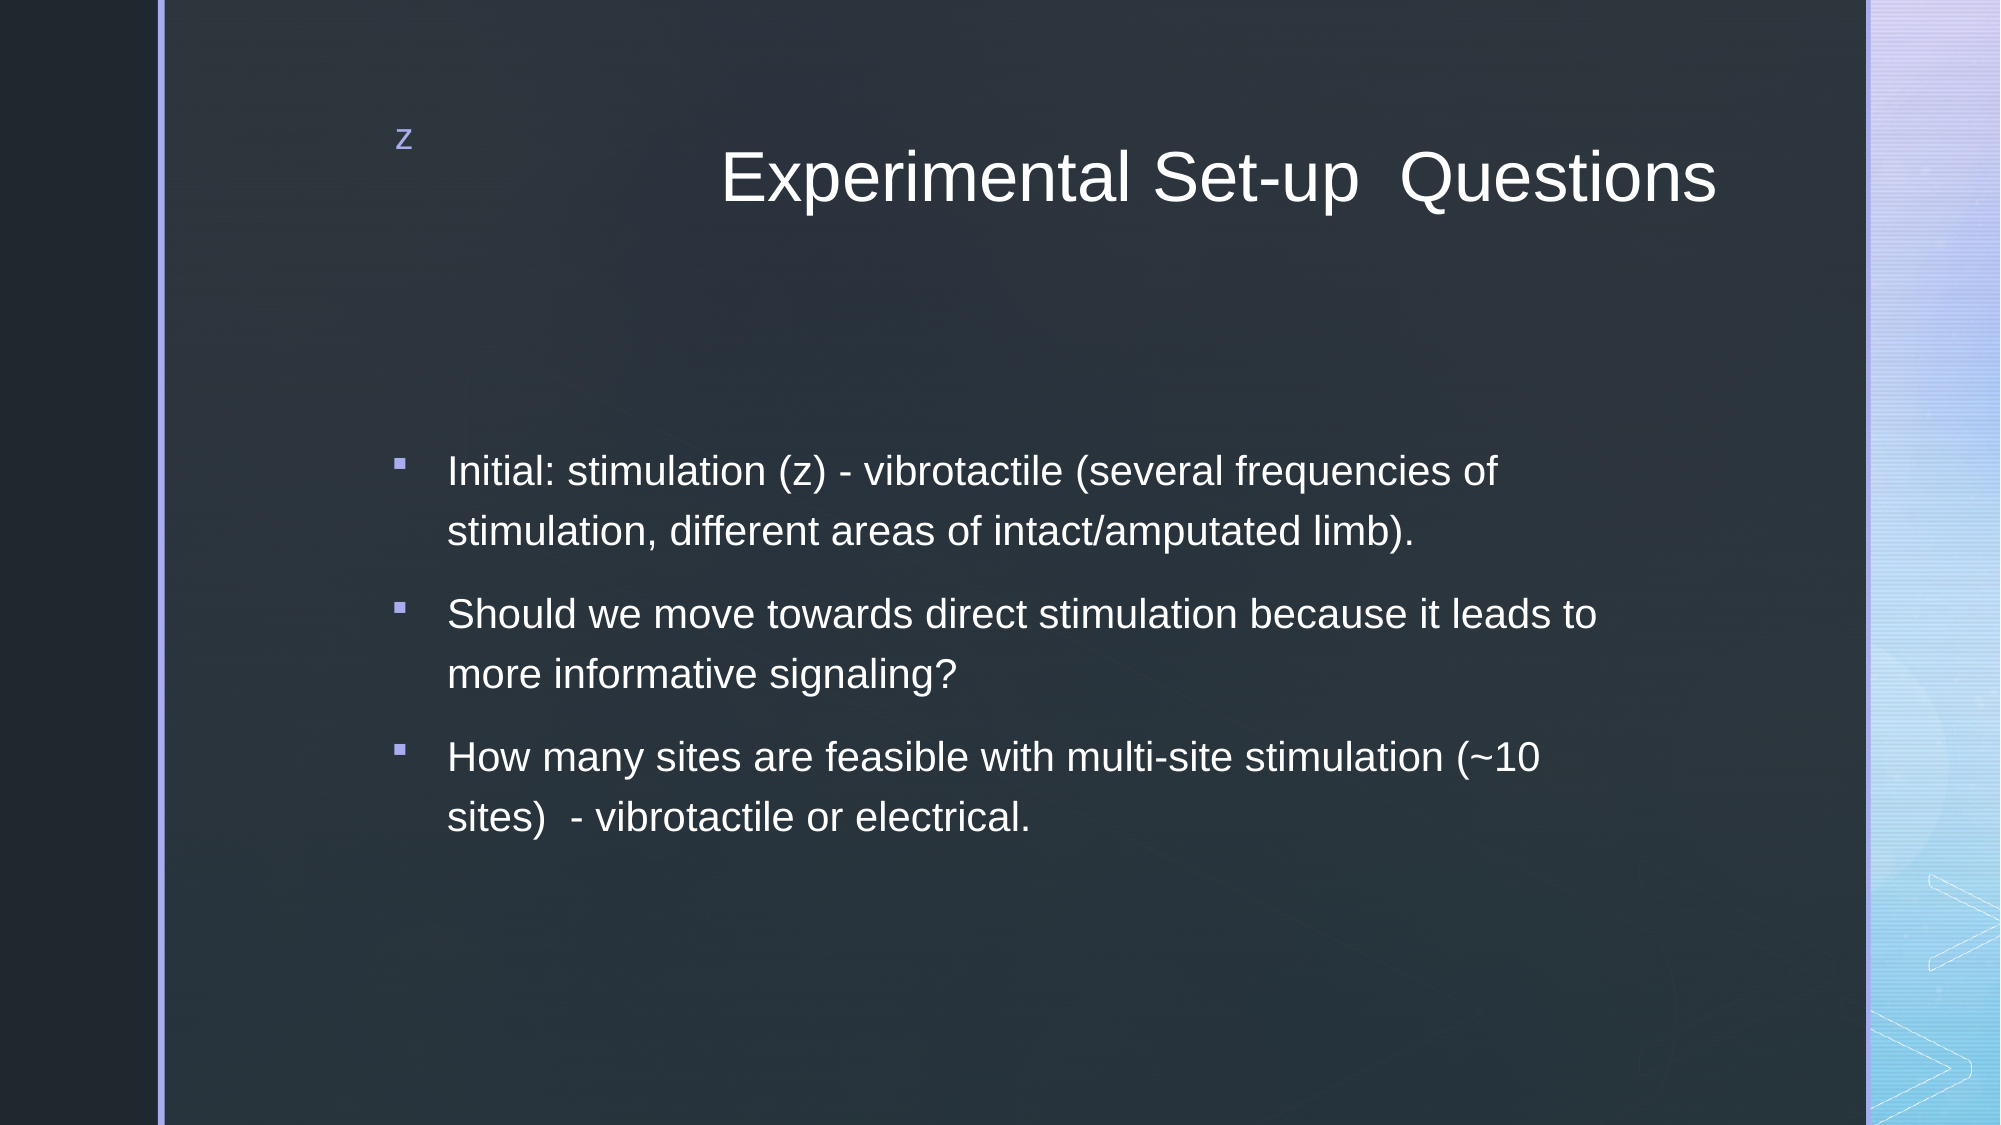

# Experimental Set-up  Questions
Initial: stimulation (z) - vibrotactile (several frequencies of stimulation, different areas of intact/amputated limb).
Should we move towards direct stimulation because it leads to more informative signaling?
How many sites are feasible with multi-site stimulation (~10 sites)  - vibrotactile or electrical.